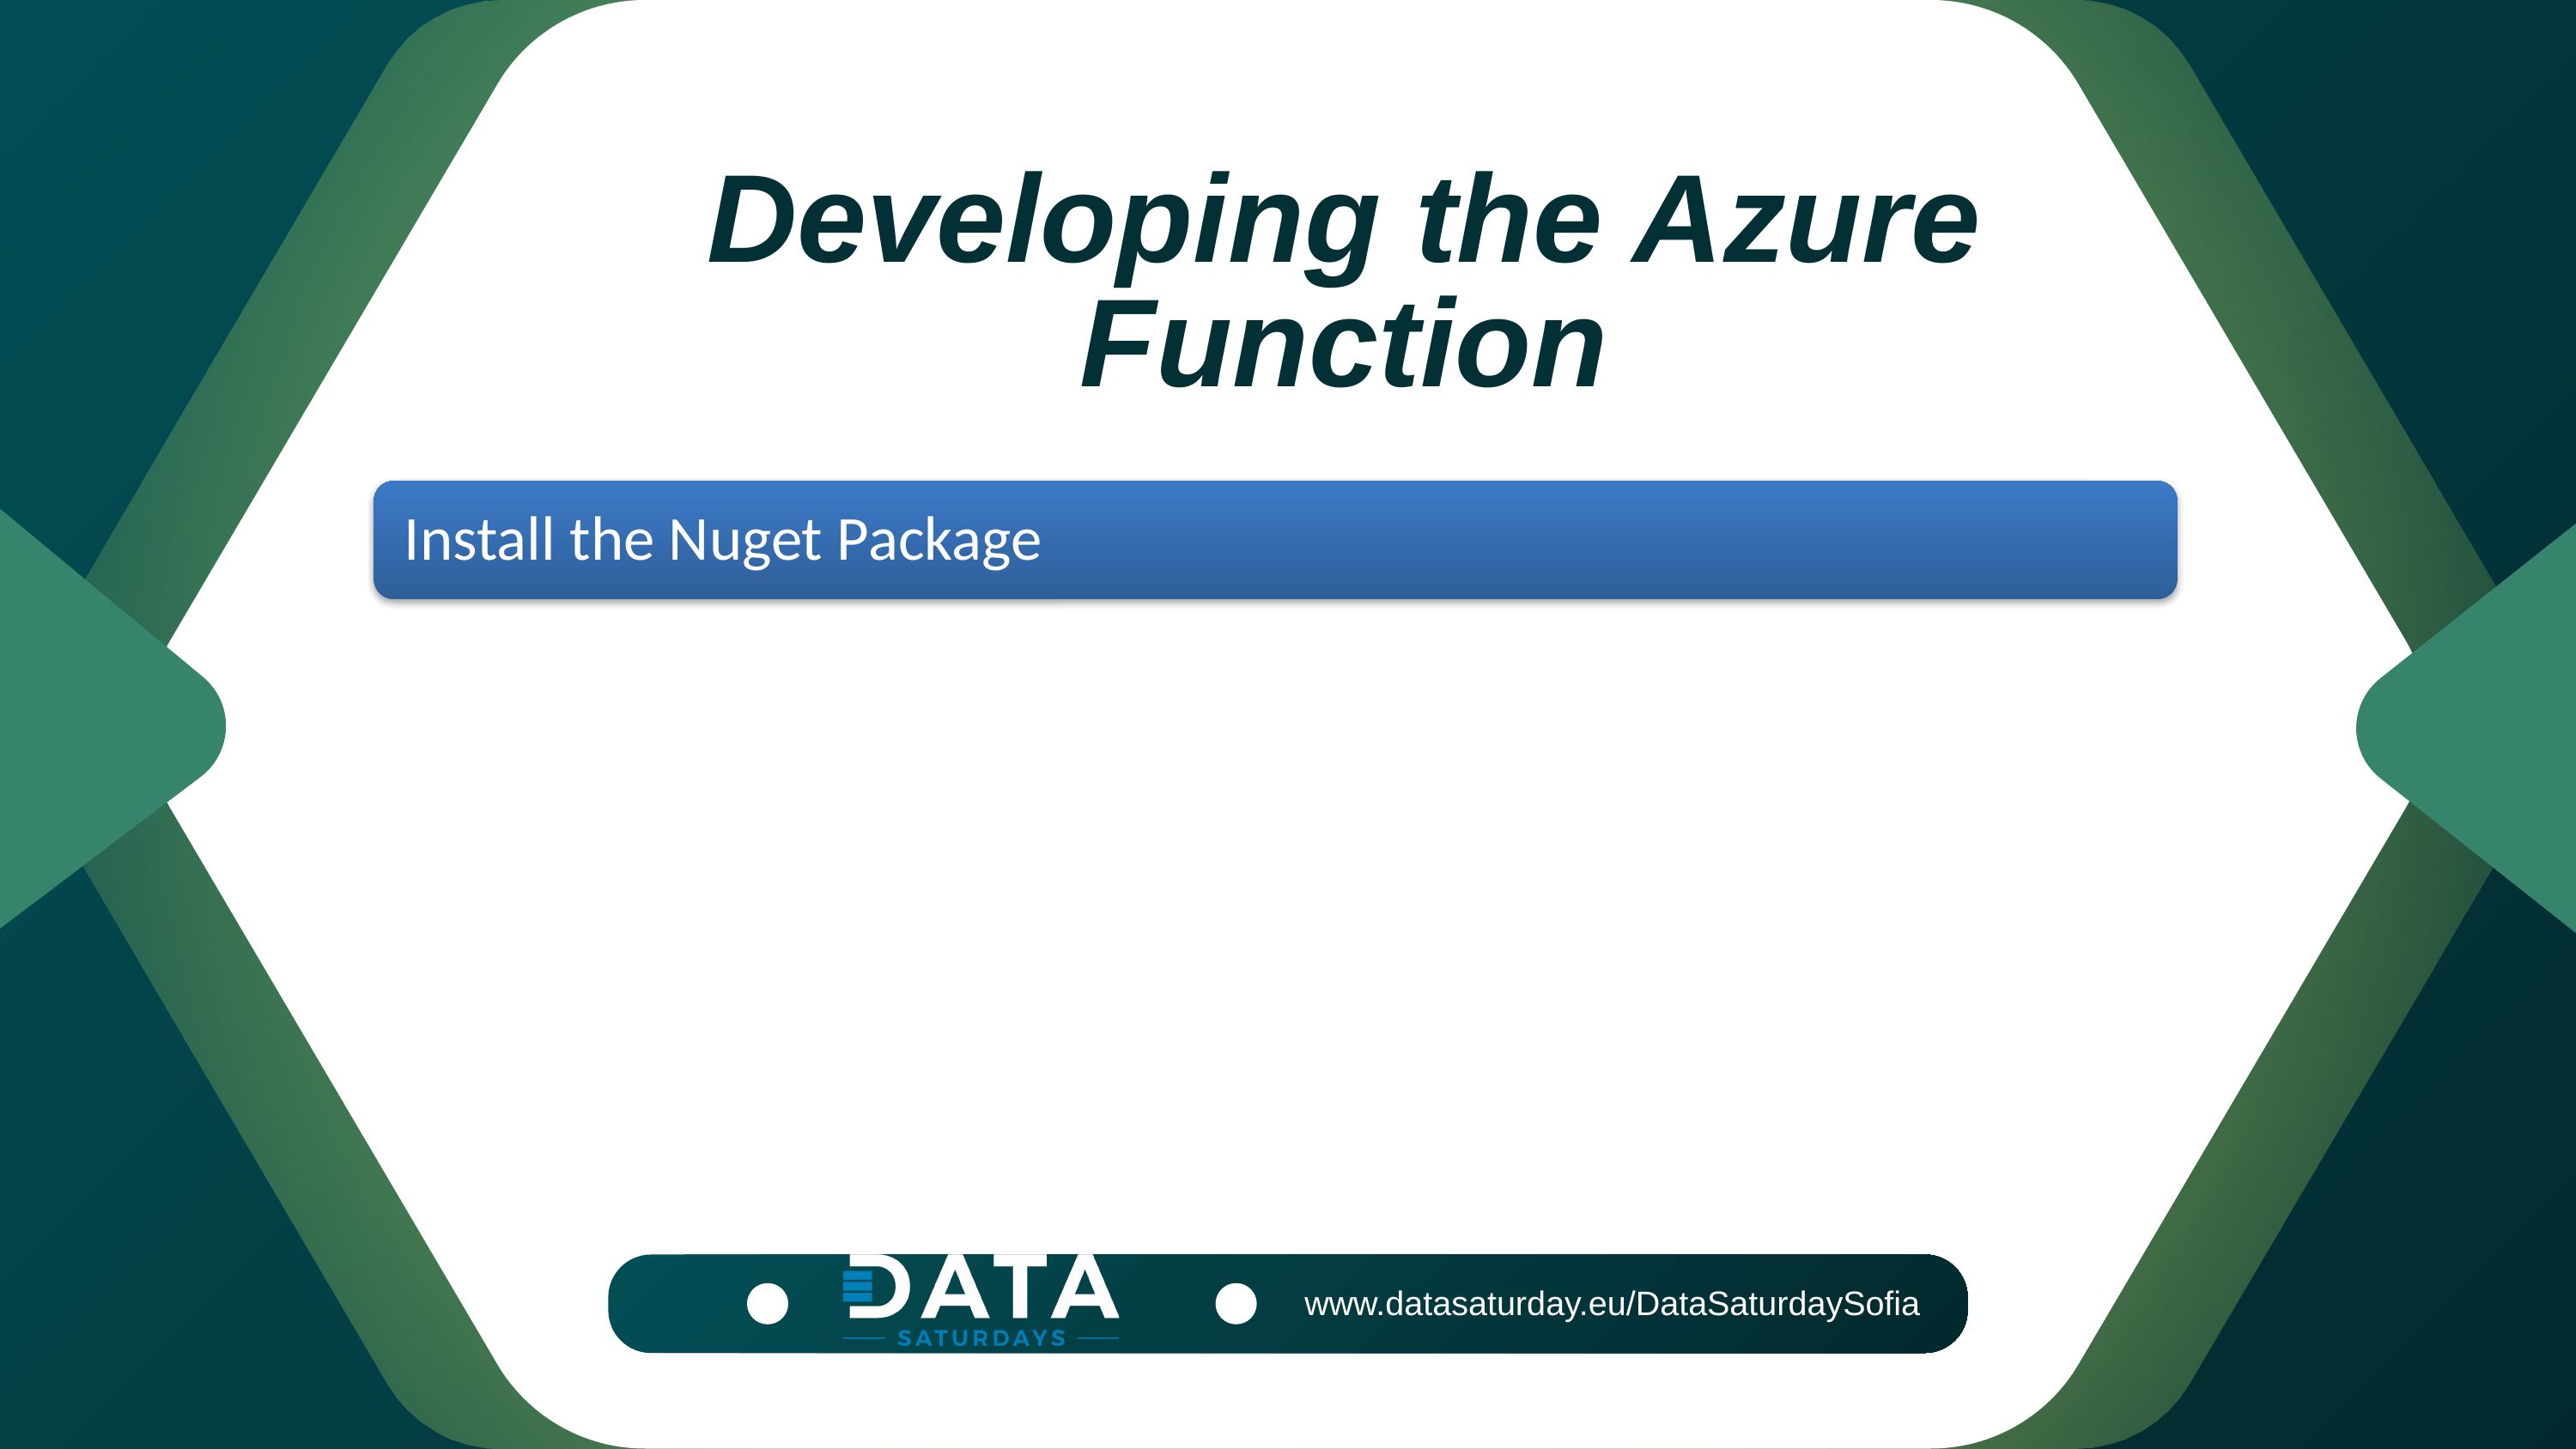

Developing the Azure Function

Install the Nuget Package

Social Media Advertising
Influencer Marketing

www.datasaturday.eu/DataSaturdaySofia